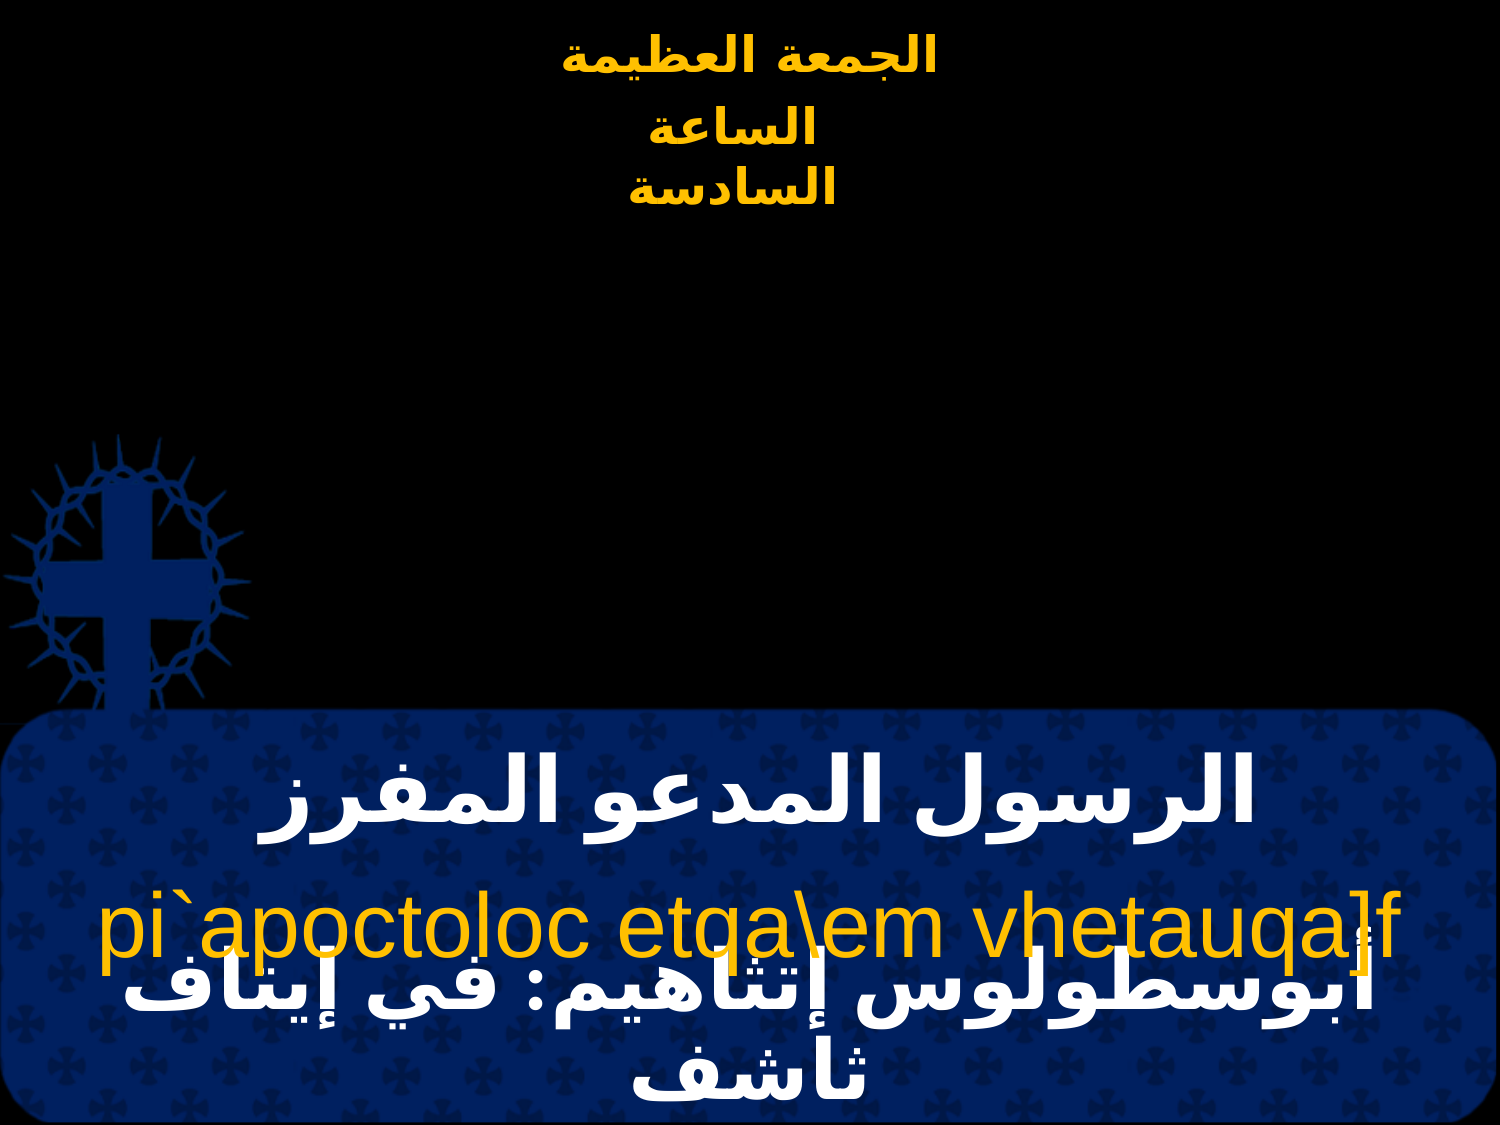

# الرسول المدعو المفرز
pi`apoctoloc etqa\em vhetauqa]f
أبوسطولوس إتثاهيم: في إيتاف ثاشف